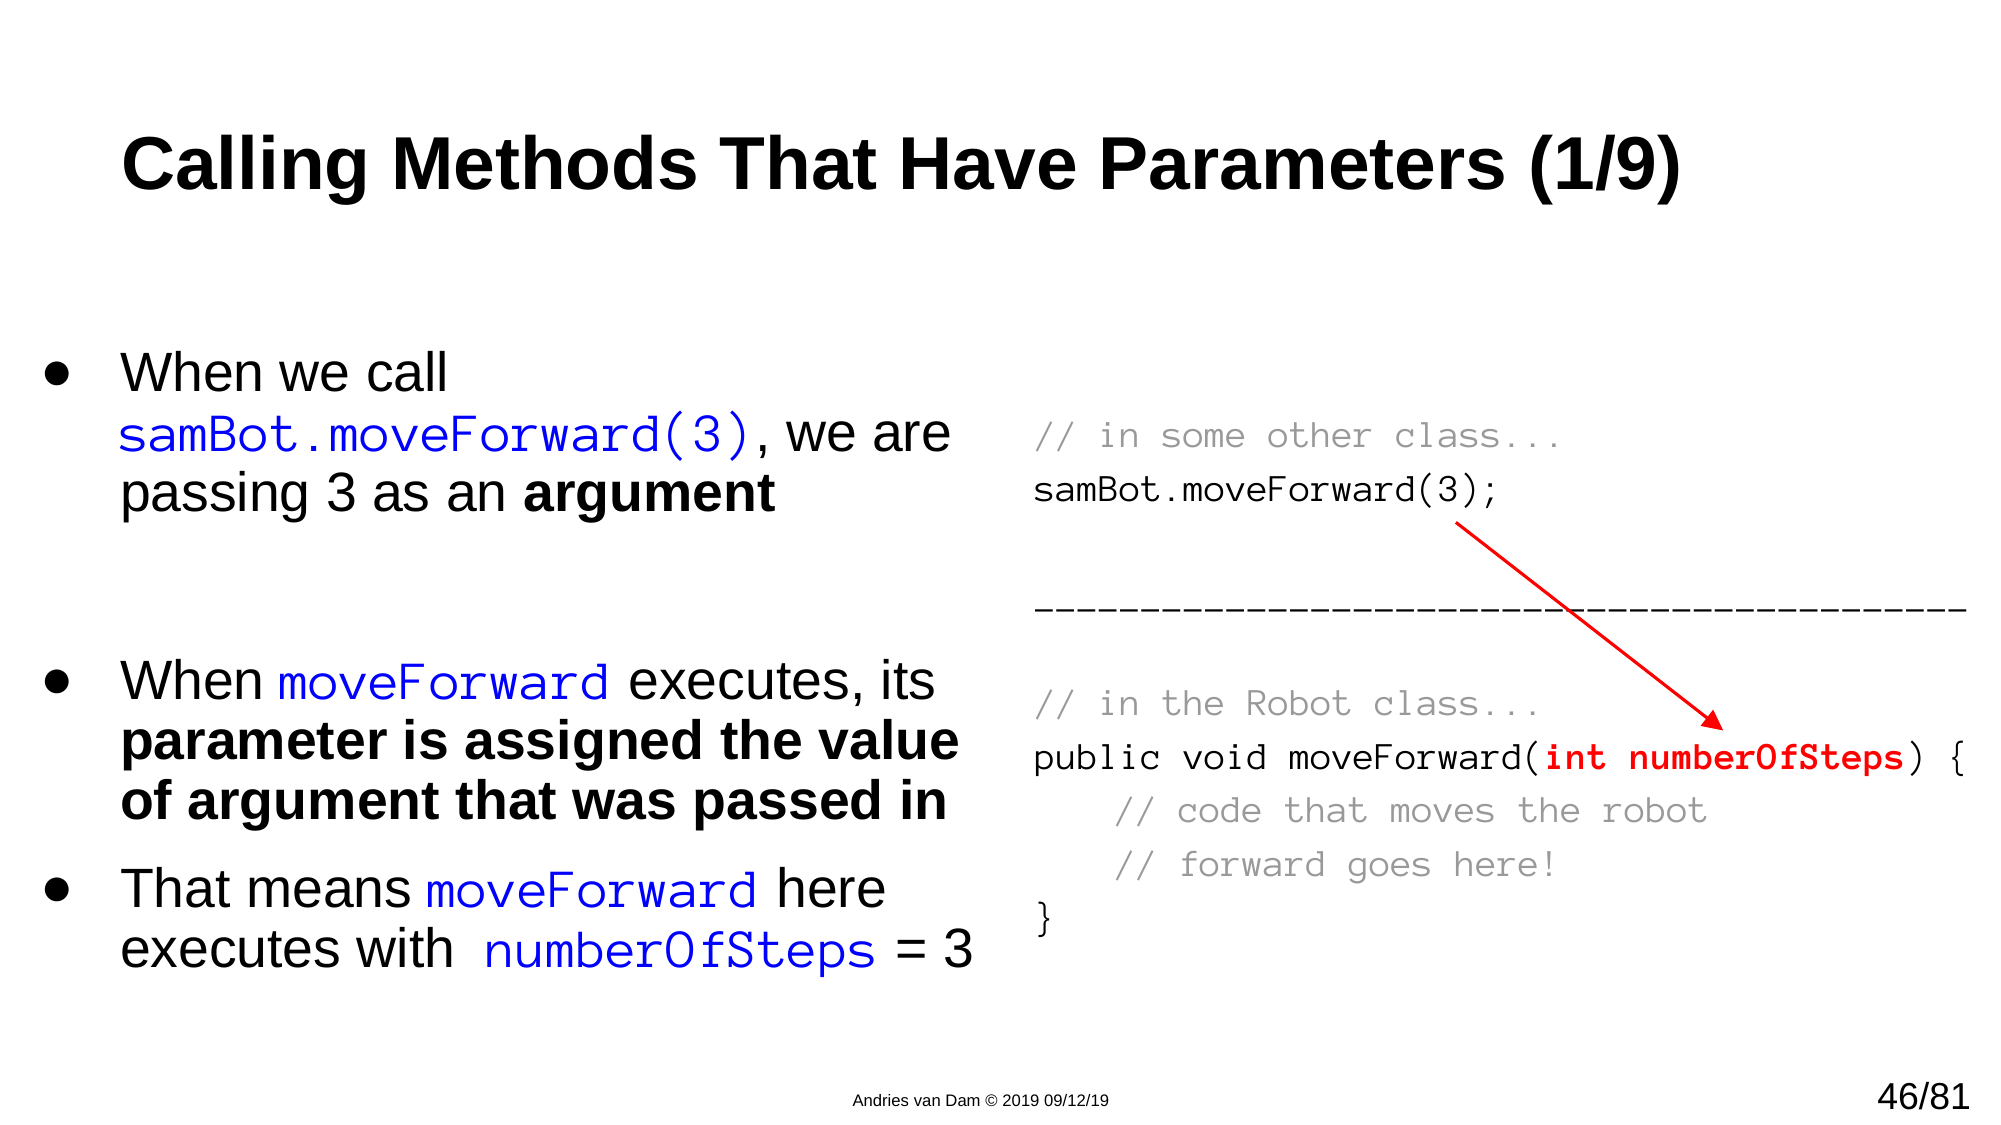

# Calling Methods That Have Parameters (1/9)
// in some other class...
samBot.moveForward(3);

____________________________________________

// in the Robot class...
public void moveForward(int numberOfSteps) {
	  // code that moves the robot
	  // forward goes here!
}
When we call samBot.moveForward(3), we are passing 3 as an argument
When moveForward executes, its parameter is assigned the value of argument that was passed in
That means moveForward here executes with  numberOfSteps = 3